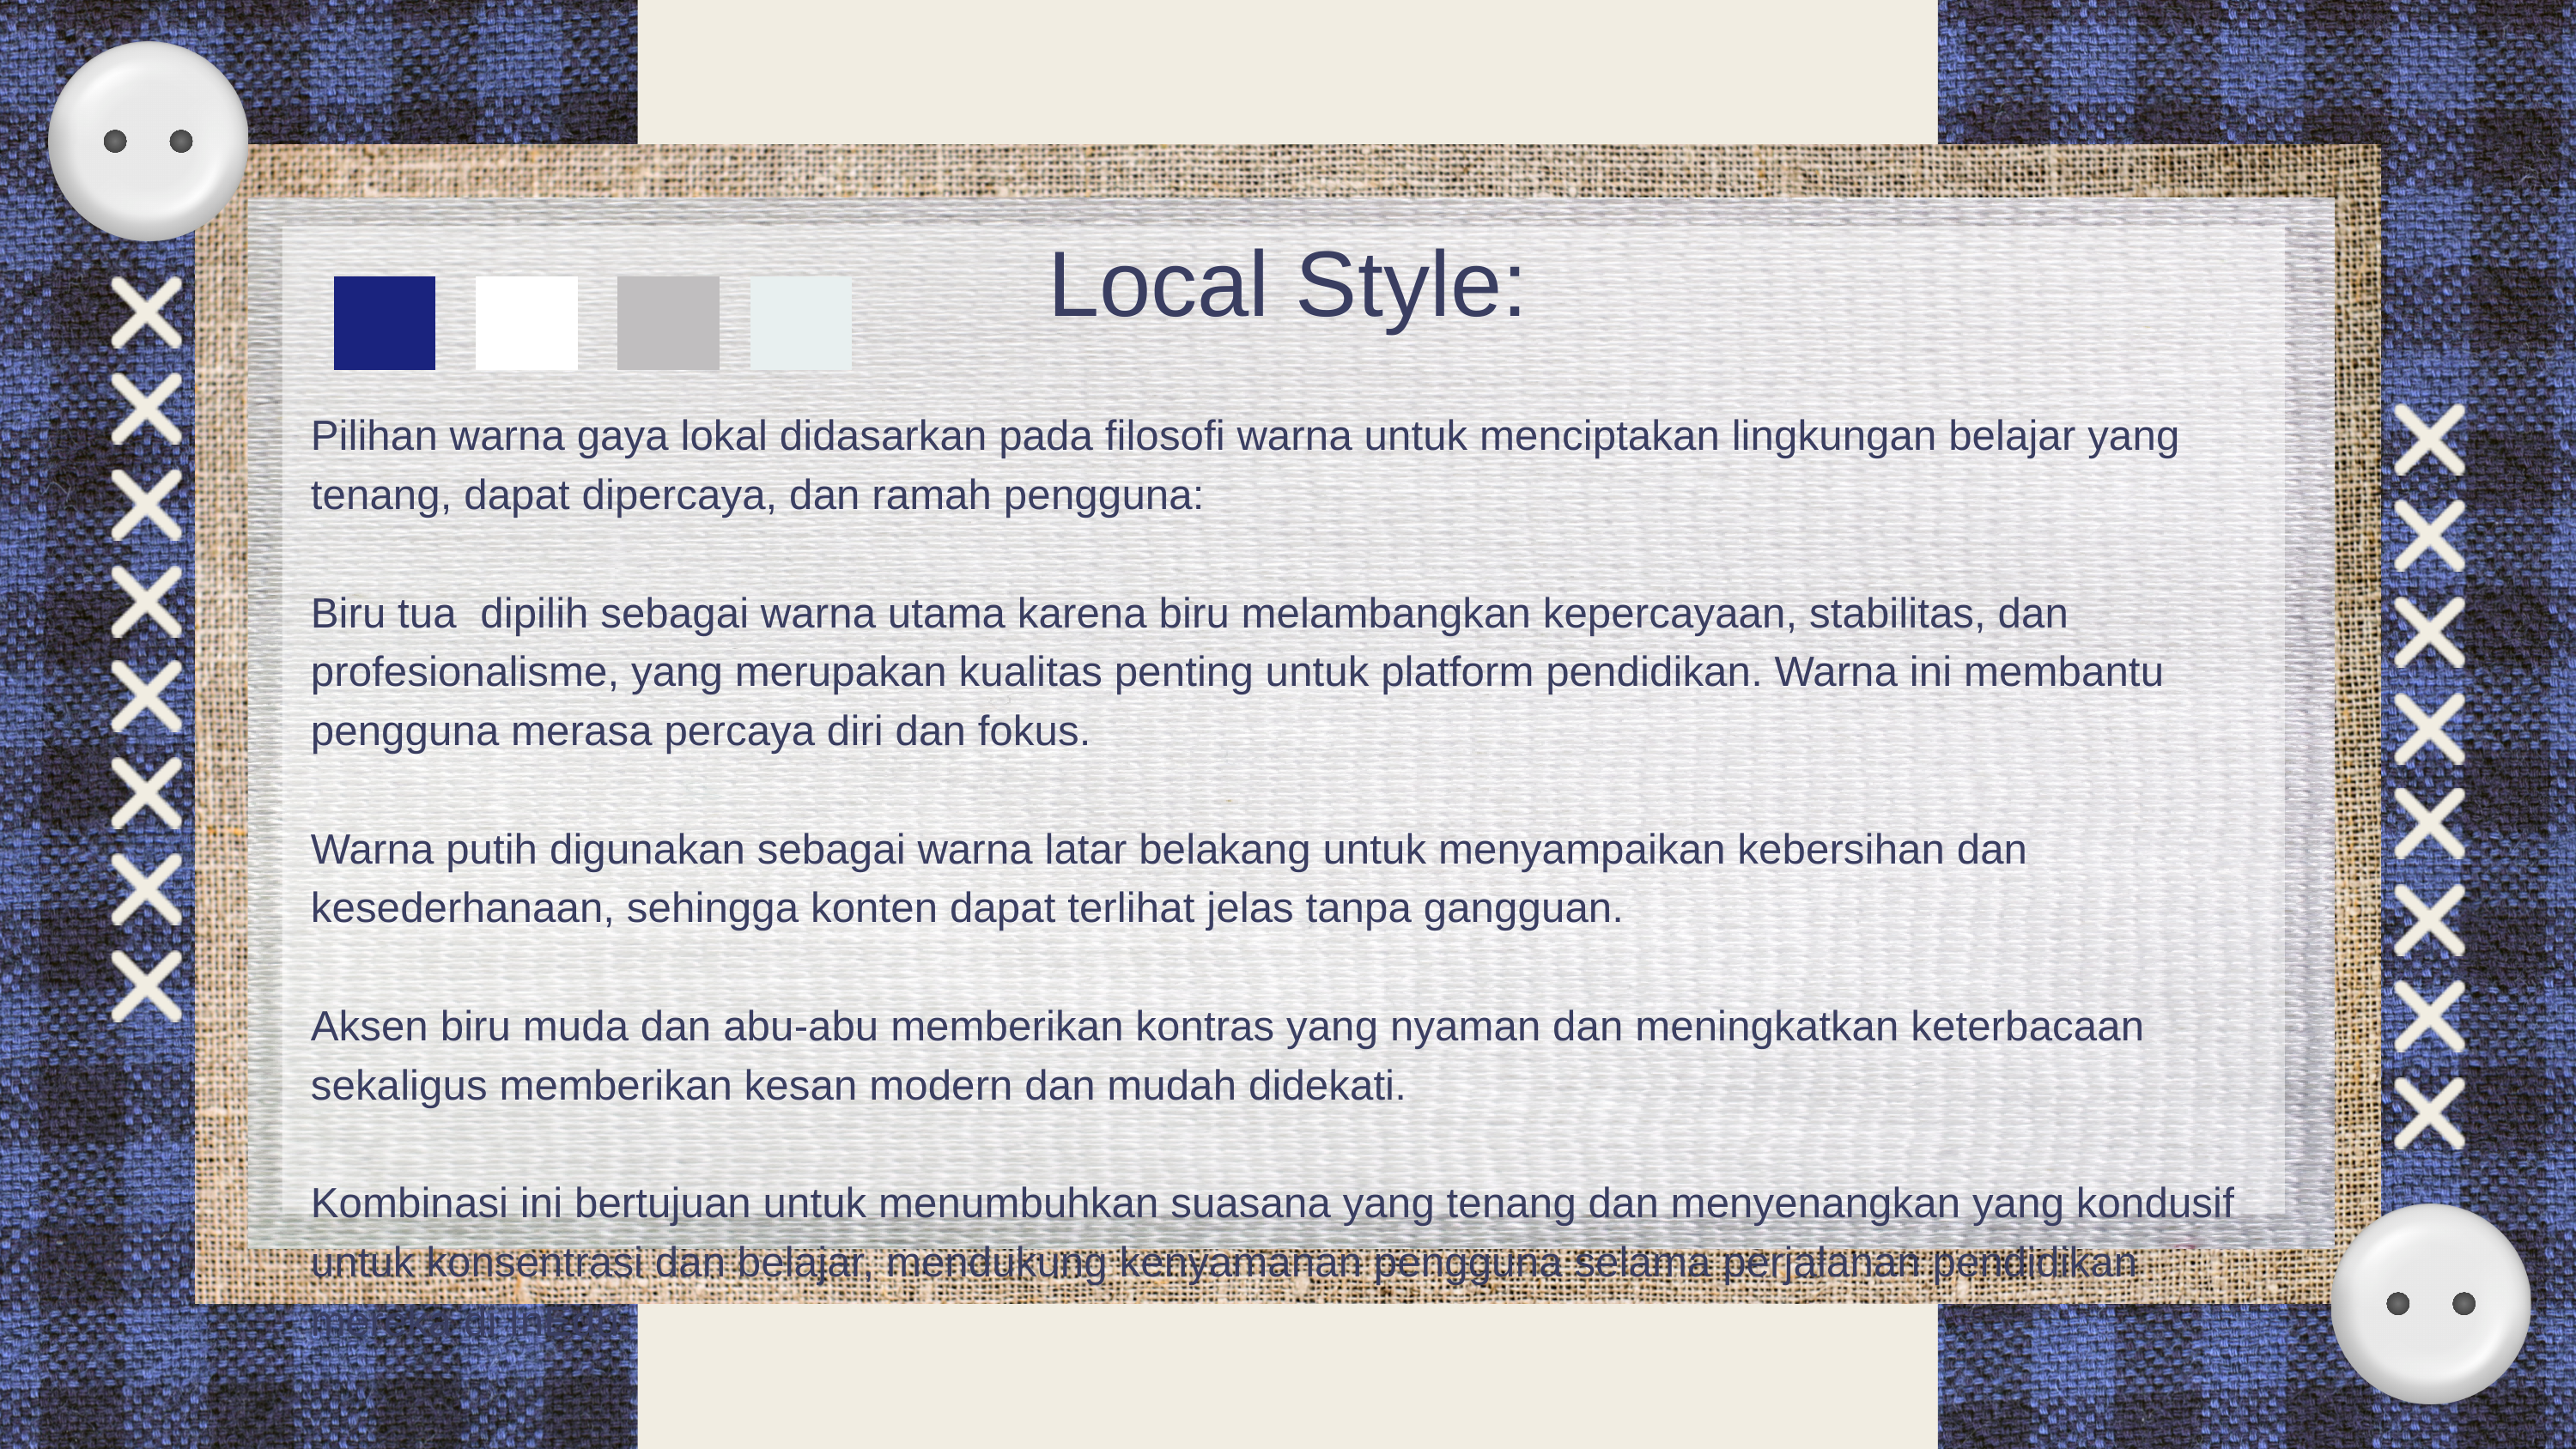

Local Style:

Pilihan warna gaya lokal didasarkan pada filosofi warna untuk menciptakan lingkungan belajar yang tenang, dapat dipercaya, dan ramah pengguna:

Biru tua  dipilih sebagai warna utama karena biru melambangkan kepercayaan, stabilitas, dan profesionalisme, yang merupakan kualitas penting untuk platform pendidikan. Warna ini membantu pengguna merasa percaya diri dan fokus.

Warna putih digunakan sebagai warna latar belakang untuk menyampaikan kebersihan dan kesederhanaan, sehingga konten dapat terlihat jelas tanpa gangguan.

Aksen biru muda dan abu-abu memberikan kontras yang nyaman dan meningkatkan keterbacaan sekaligus memberikan kesan modern dan mudah didekati.

Kombinasi ini bertujuan untuk menumbuhkan suasana yang tenang dan menyenangkan yang kondusif untuk konsentrasi dan belajar, mendukung kenyamanan pengguna selama perjalanan pendidikan mereka di InEdu.